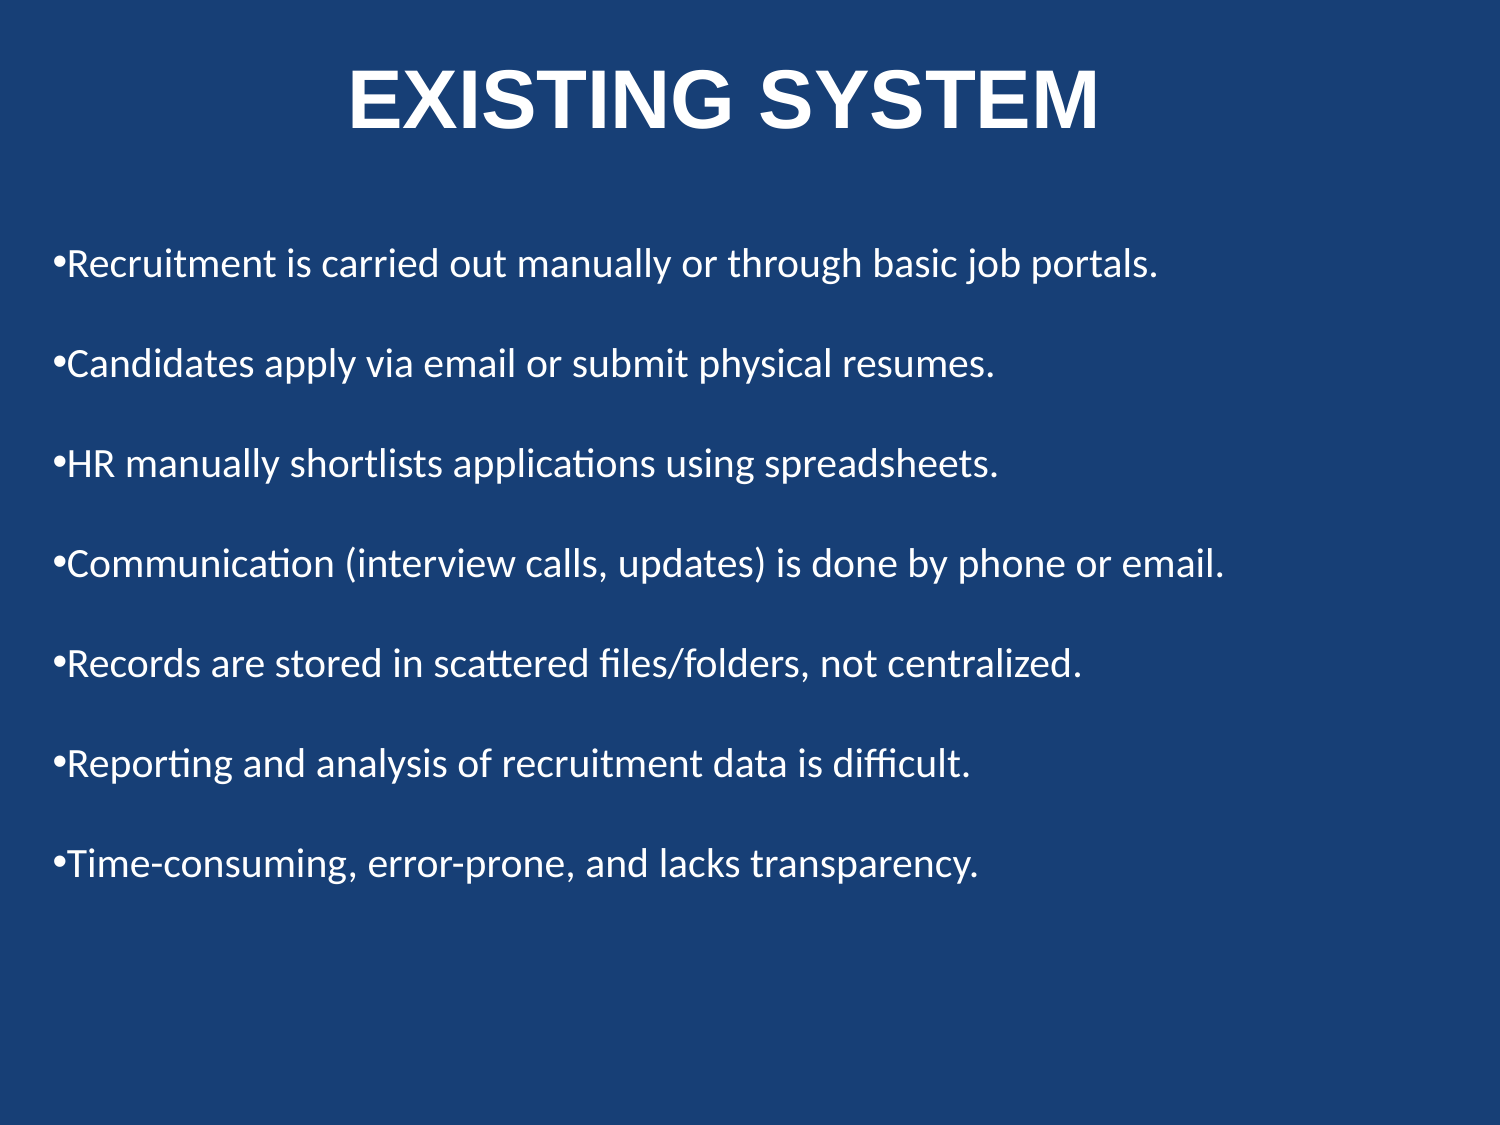

EXISTING SYSTEM
Recruitment is carried out manually or through basic job portals.

Candidates apply via email or submit physical resumes.

HR manually shortlists applications using spreadsheets.

Communication (interview calls, updates) is done by phone or email.

Records are stored in scattered files/folders, not centralized.

Reporting and analysis of recruitment data is difficult.

Time-consuming, error-prone, and lacks transparency.